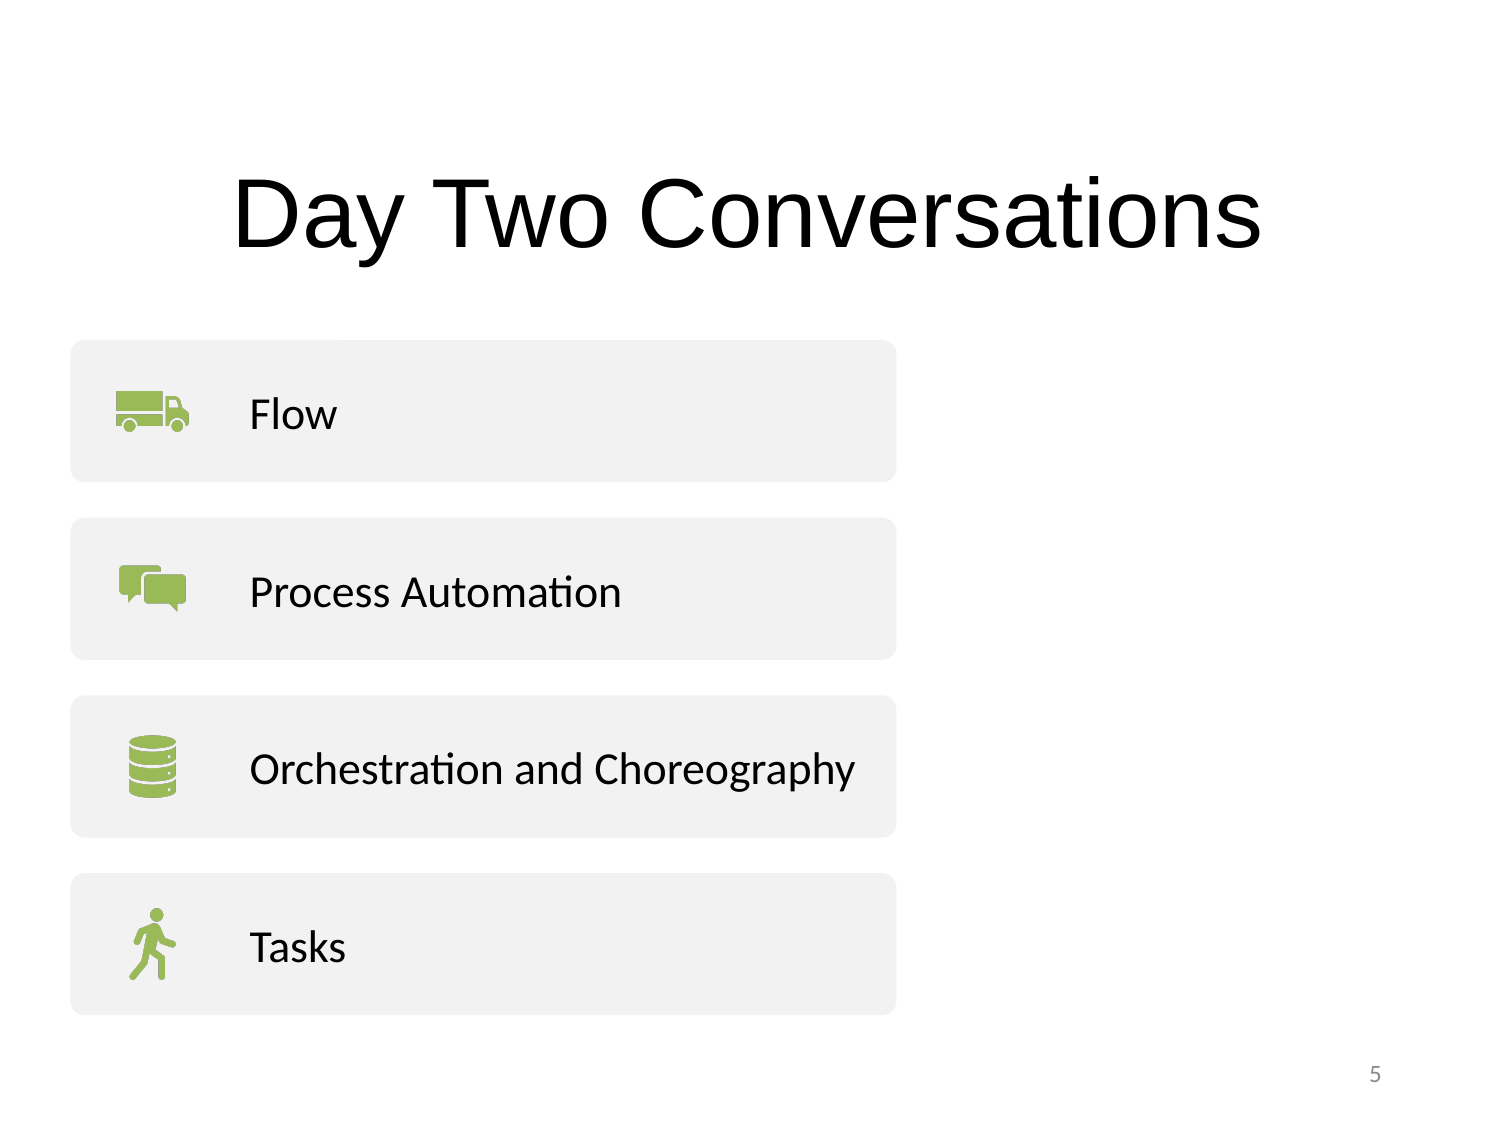

# Day Two Conversations
Flow
Process Automation
Orchestration and Choreography
Tasks
5